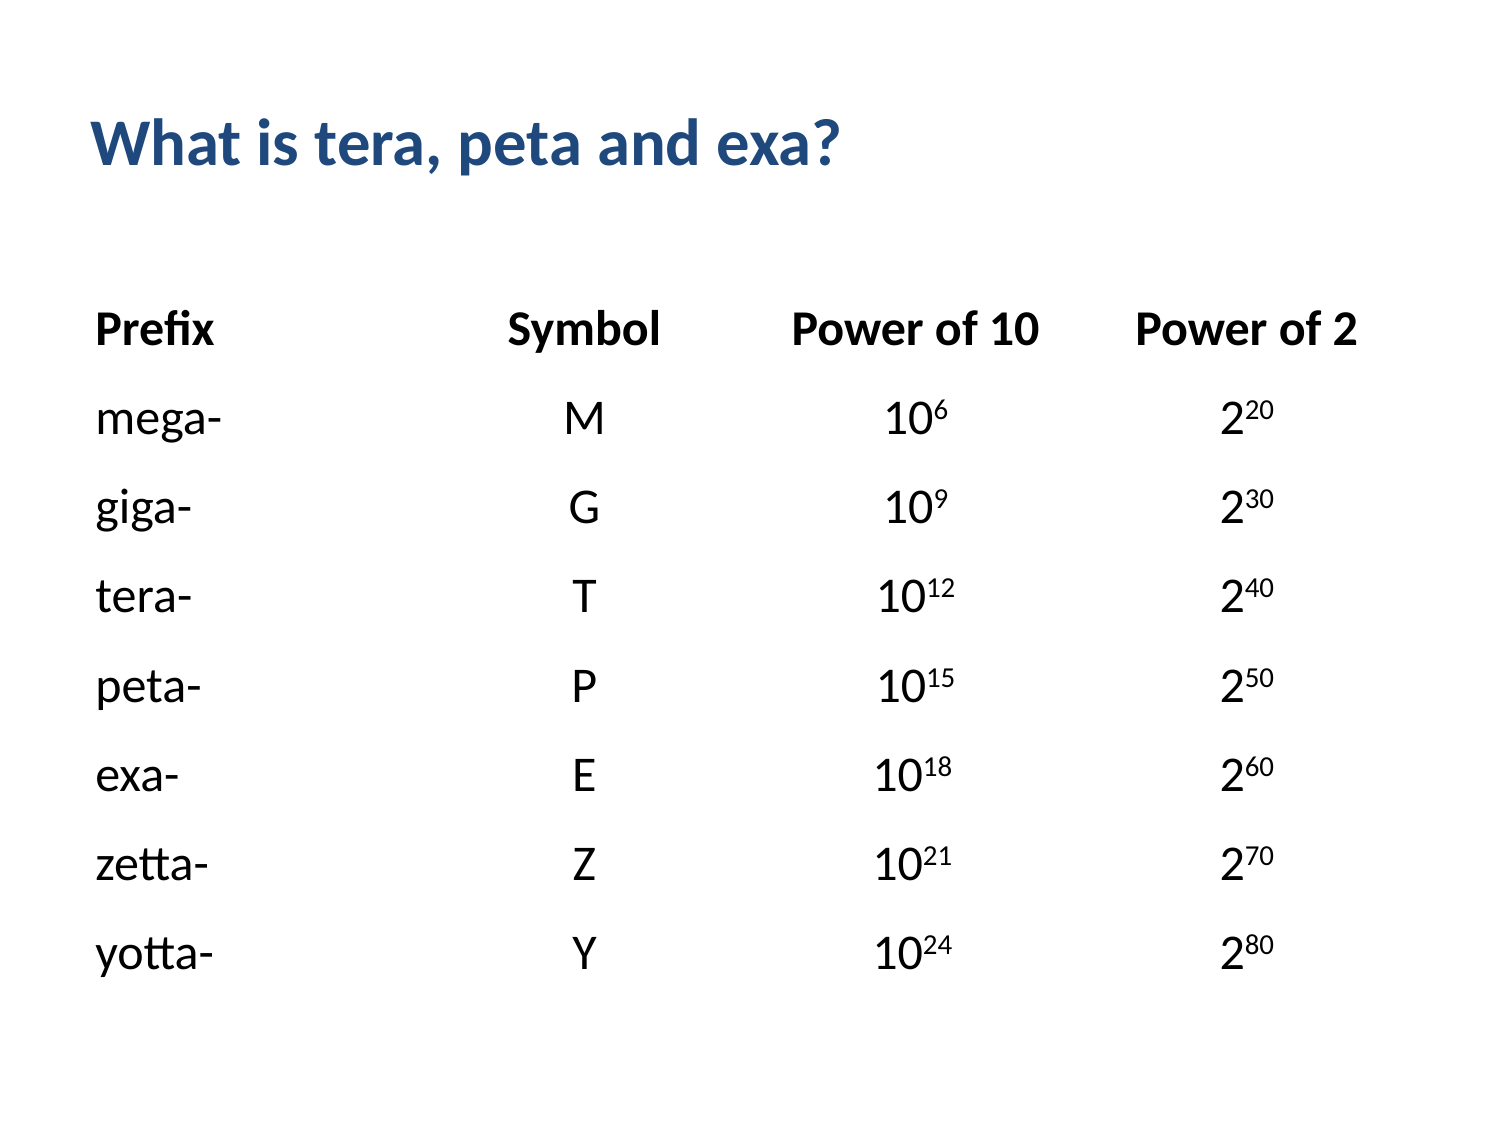

# What is tera, peta and exa?
| Prefix | Symbol | Power of 10 | Power of 2 |
| --- | --- | --- | --- |
| mega- | M | 106 | 220 |
| giga- | G | 109 | 230 |
| tera- | T | 1012 | 240 |
| peta- | P | 1015 | 250 |
| exa- | E | 1018 | 260 |
| zetta- | Z | 1021 | 270 |
| yotta- | Y | 1024 | 280 |